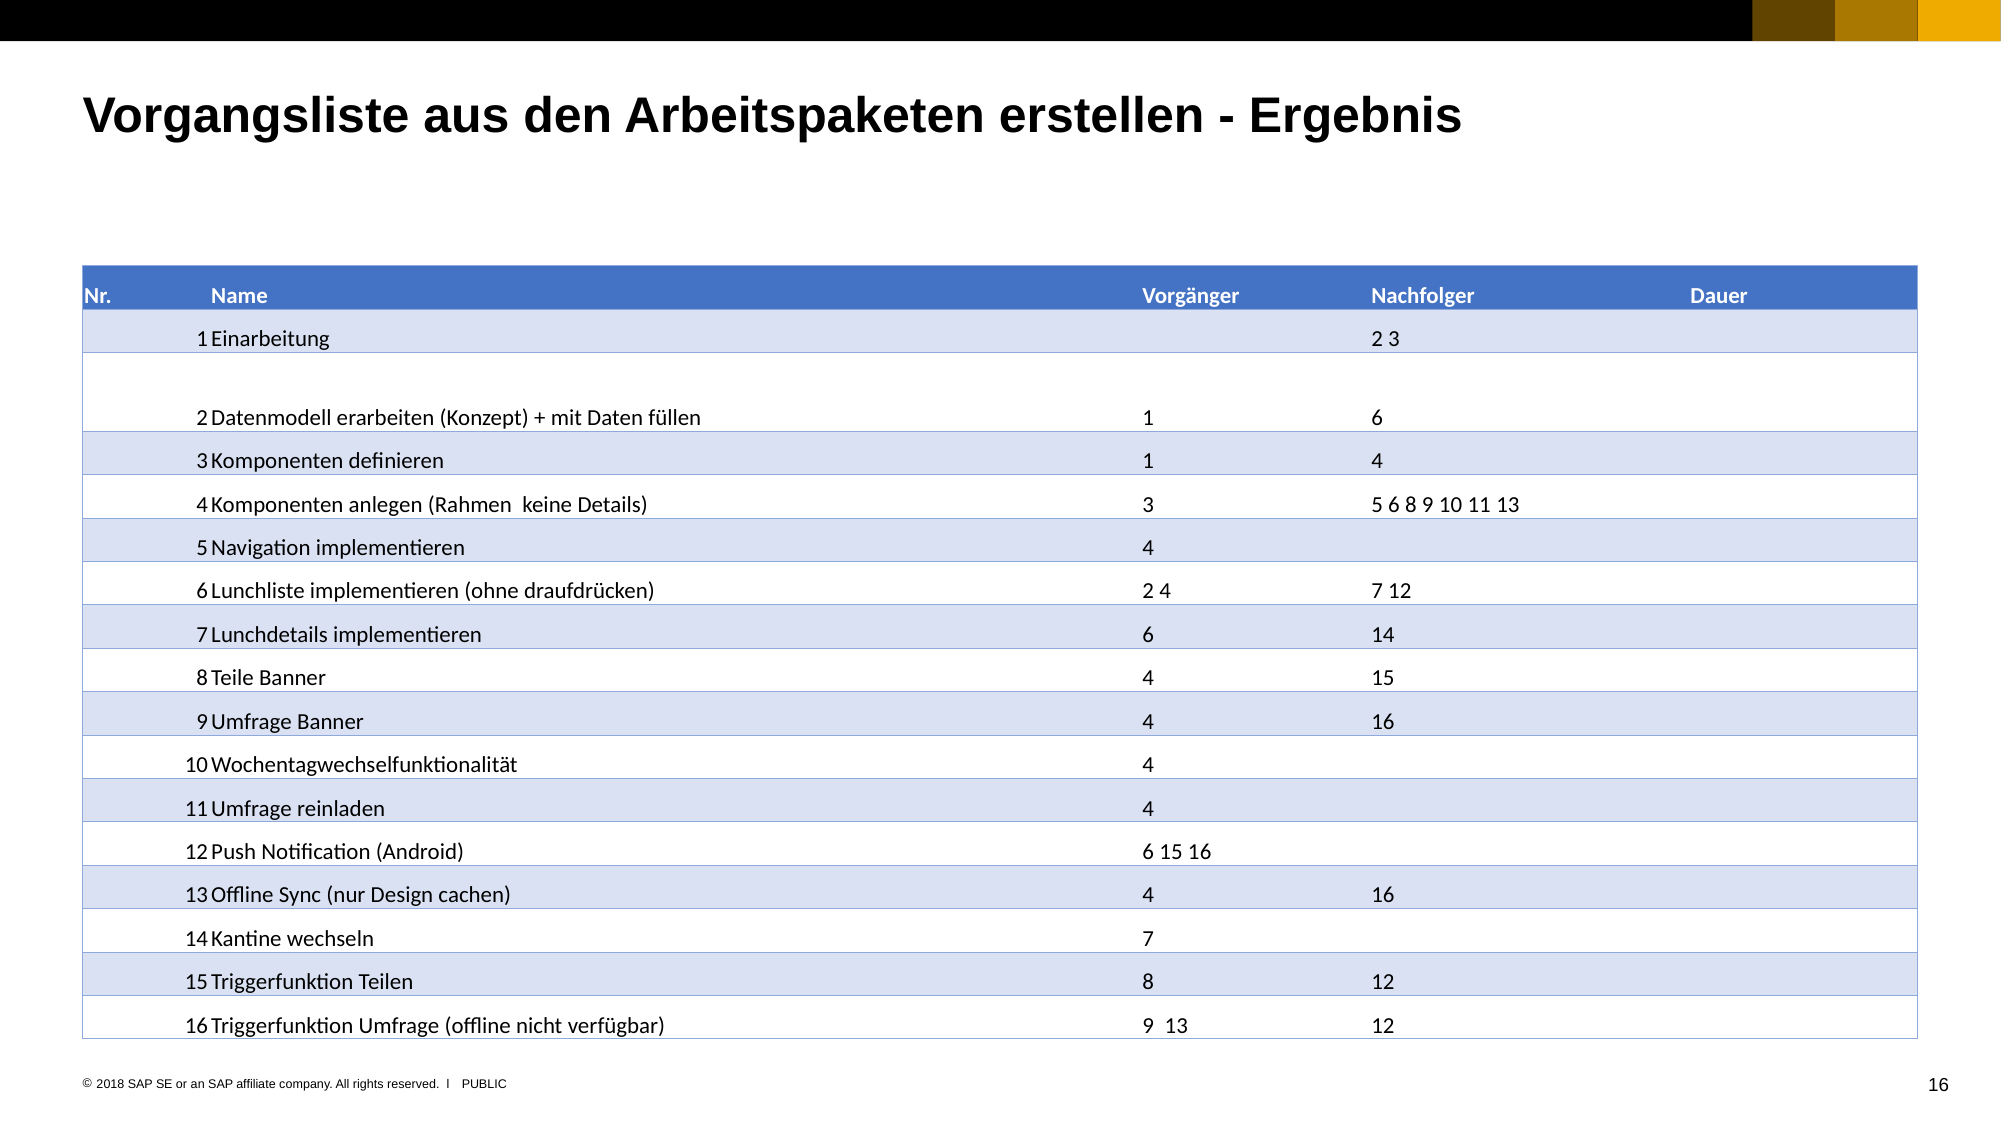

# Vorgangsliste aus den Arbeitspaketen erstellen - Ergebnis
| Nr. | Name | Vorgänger | Nachfolger | Dauer |
| --- | --- | --- | --- | --- |
| 1 | Einarbeitung |  | 2 3 |  |
| 2 | Datenmodell erarbeiten (Konzept) + mit Daten füllen | 1 | 6 |  |
| 3 | Komponenten definieren | 1 | 4 |  |
| 4 | Komponenten anlegen (Rahmen keine Details) | 3 | 5 6 8 9 10 11 13 |  |
| 5 | Navigation implementieren | 4 |  |  |
| 6 | Lunchliste implementieren (ohne draufdrücken) | 2 4 | 7 12 |  |
| 7 | Lunchdetails implementieren | 6 | 14 |  |
| 8 | Teile Banner | 4 | 15 |  |
| 9 | Umfrage Banner | 4 | 16 |  |
| 10 | Wochentagwechselfunktionalität | 4 |  |  |
| 11 | Umfrage reinladen | 4 |  |  |
| 12 | Push Notification (Android) | 6 15 16 |  |  |
| 13 | Offline Sync (nur Design cachen) | 4 | 16 |  |
| 14 | Kantine wechseln | 7 |  |  |
| 15 | Triggerfunktion Teilen | 8 | 12 |  |
| 16 | Triggerfunktion Umfrage (offline nicht verfügbar) | 9 13 | 12 |  |